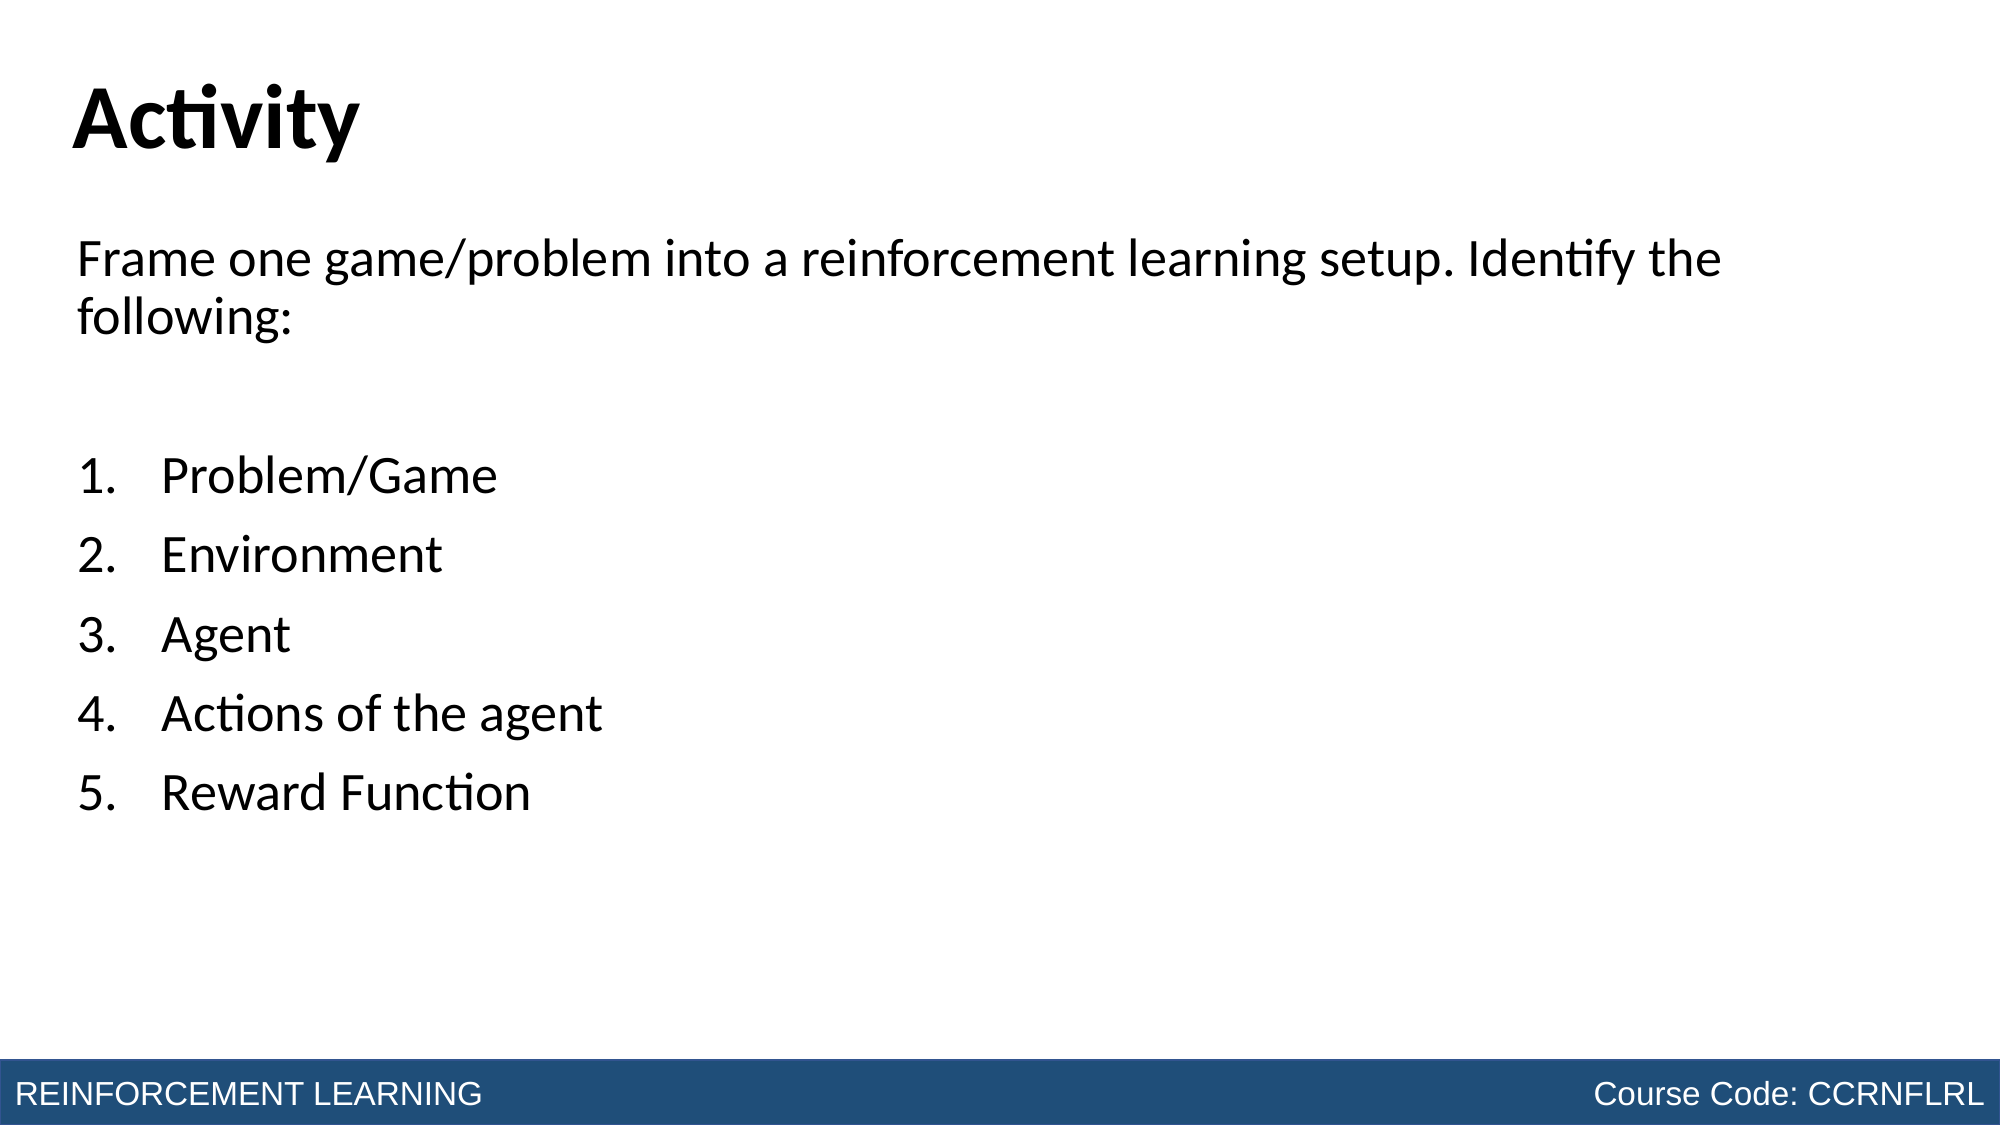

Course Code: CCINCOM/L
INTRODUCTION TO COMPUTING
# Activity
Frame one game/problem into a reinforcement learning setup. Identify the following:

Problem/Game
Environment
Agent
Actions of the agent
Reward Function
Review in Probability, Intro to RL Concepts

Joseph Marvin R. Imperial
REINFORCEMENT LEARNING
NU College of Computing and Information Technologies
Course Code: CCRNFLRL